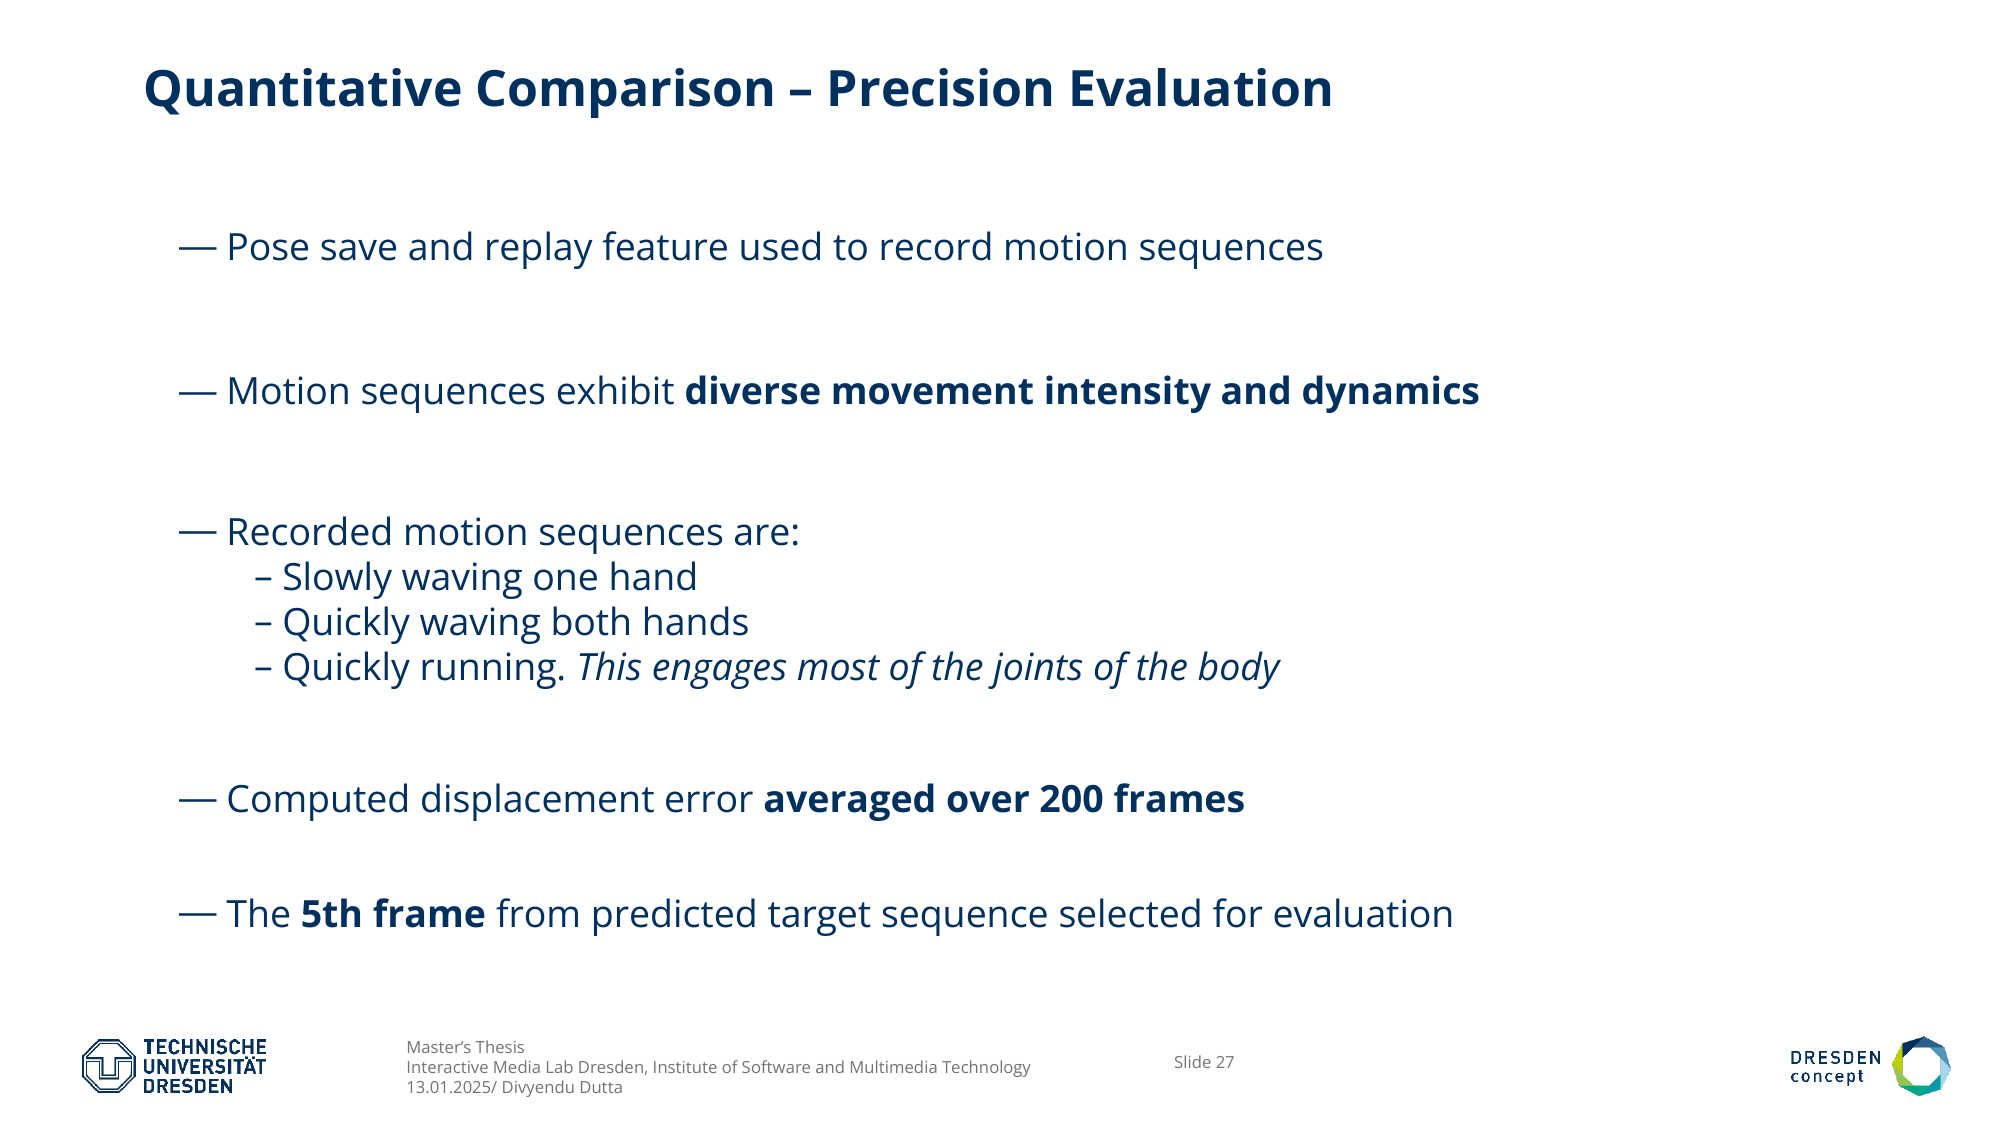

# Quantitative Comparison – Precision Evaluation

 Pose save and replay feature used to record motion sequences

 Motion sequences exhibit diverse movement intensity and dynamics

 Recorded motion sequences are:
Slowly waving one hand
Quickly waving both hands
Quickly running. This engages most of the joints of the body

 Computed displacement error averaged over 200 frames

 The 5th frame from predicted target sequence selected for evaluation